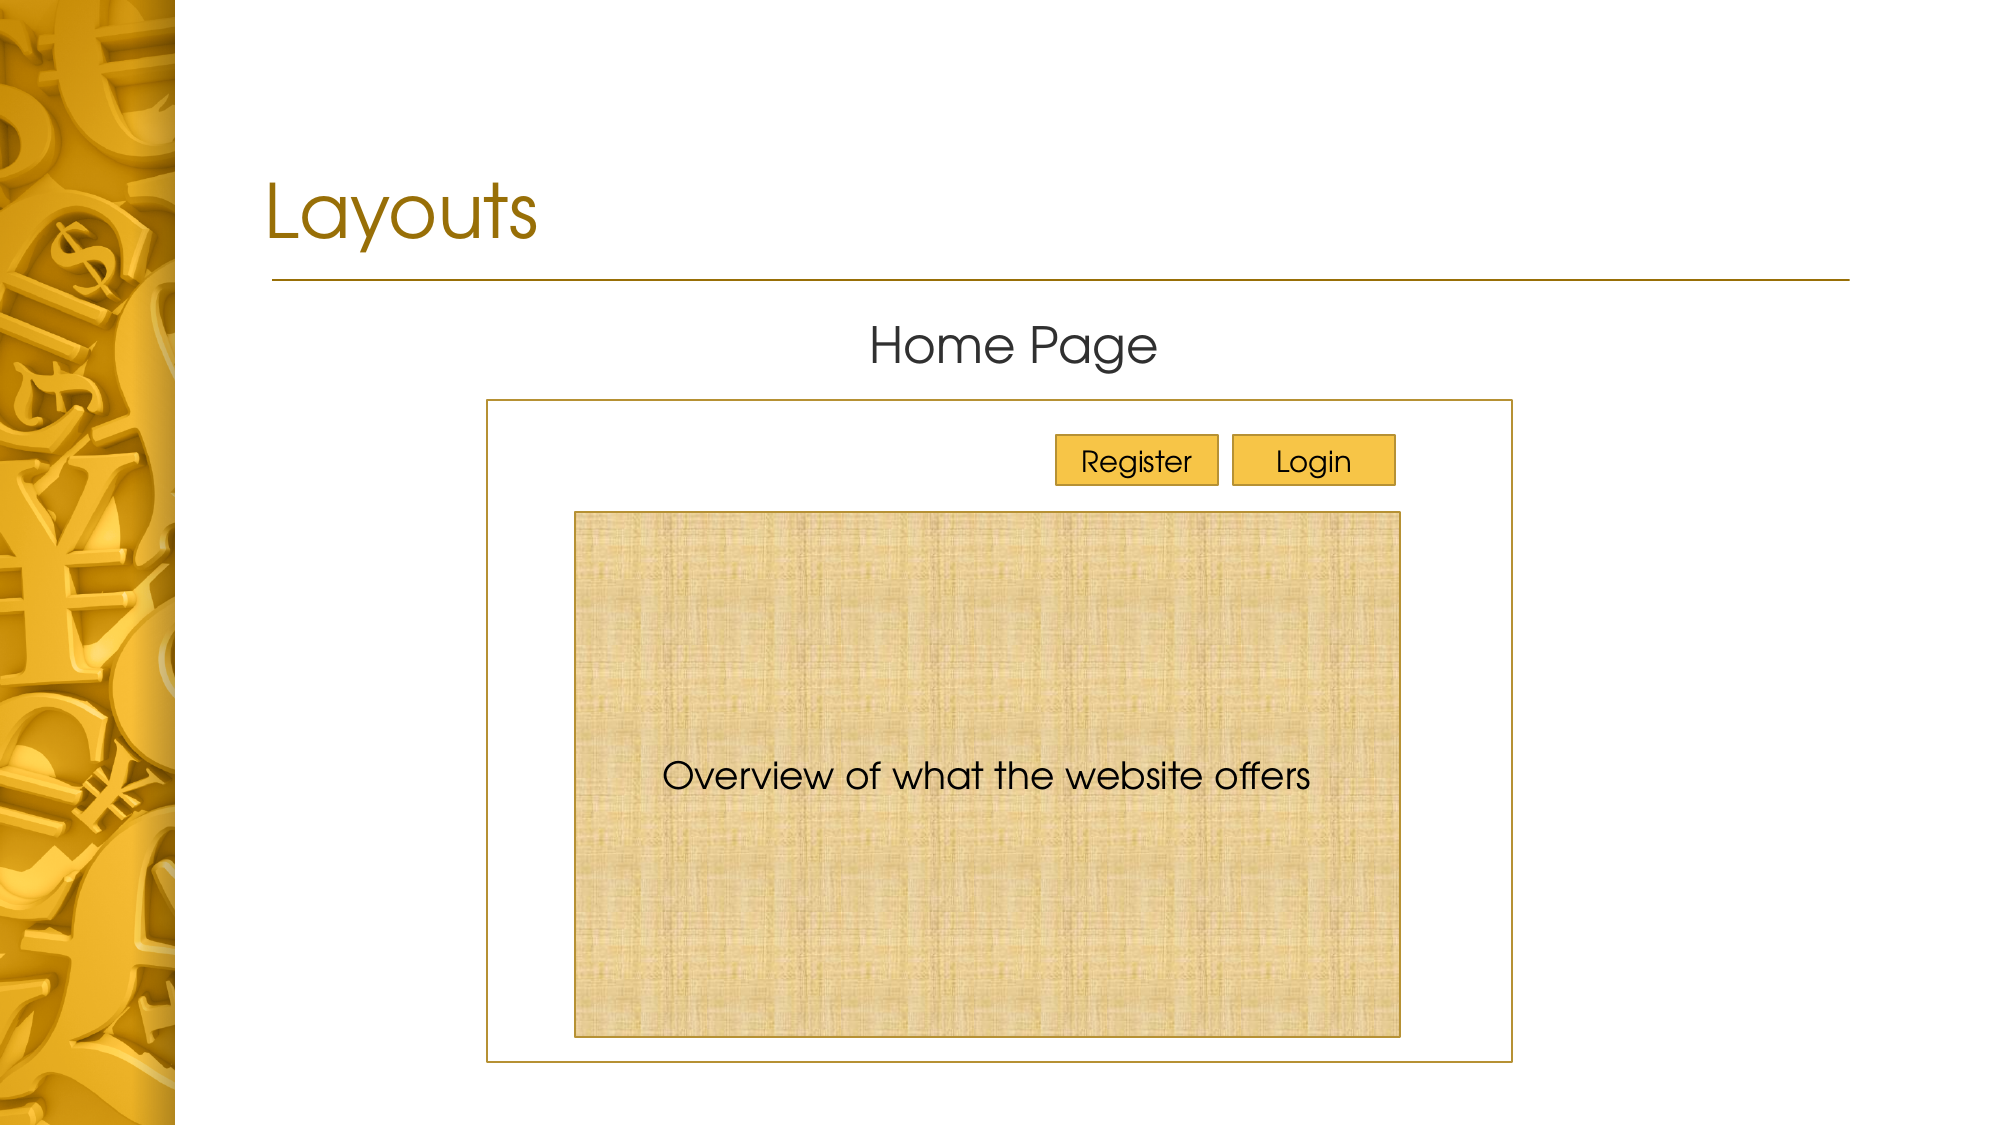

# Layouts
Home Page

Register
Login
Overview of what the website offers